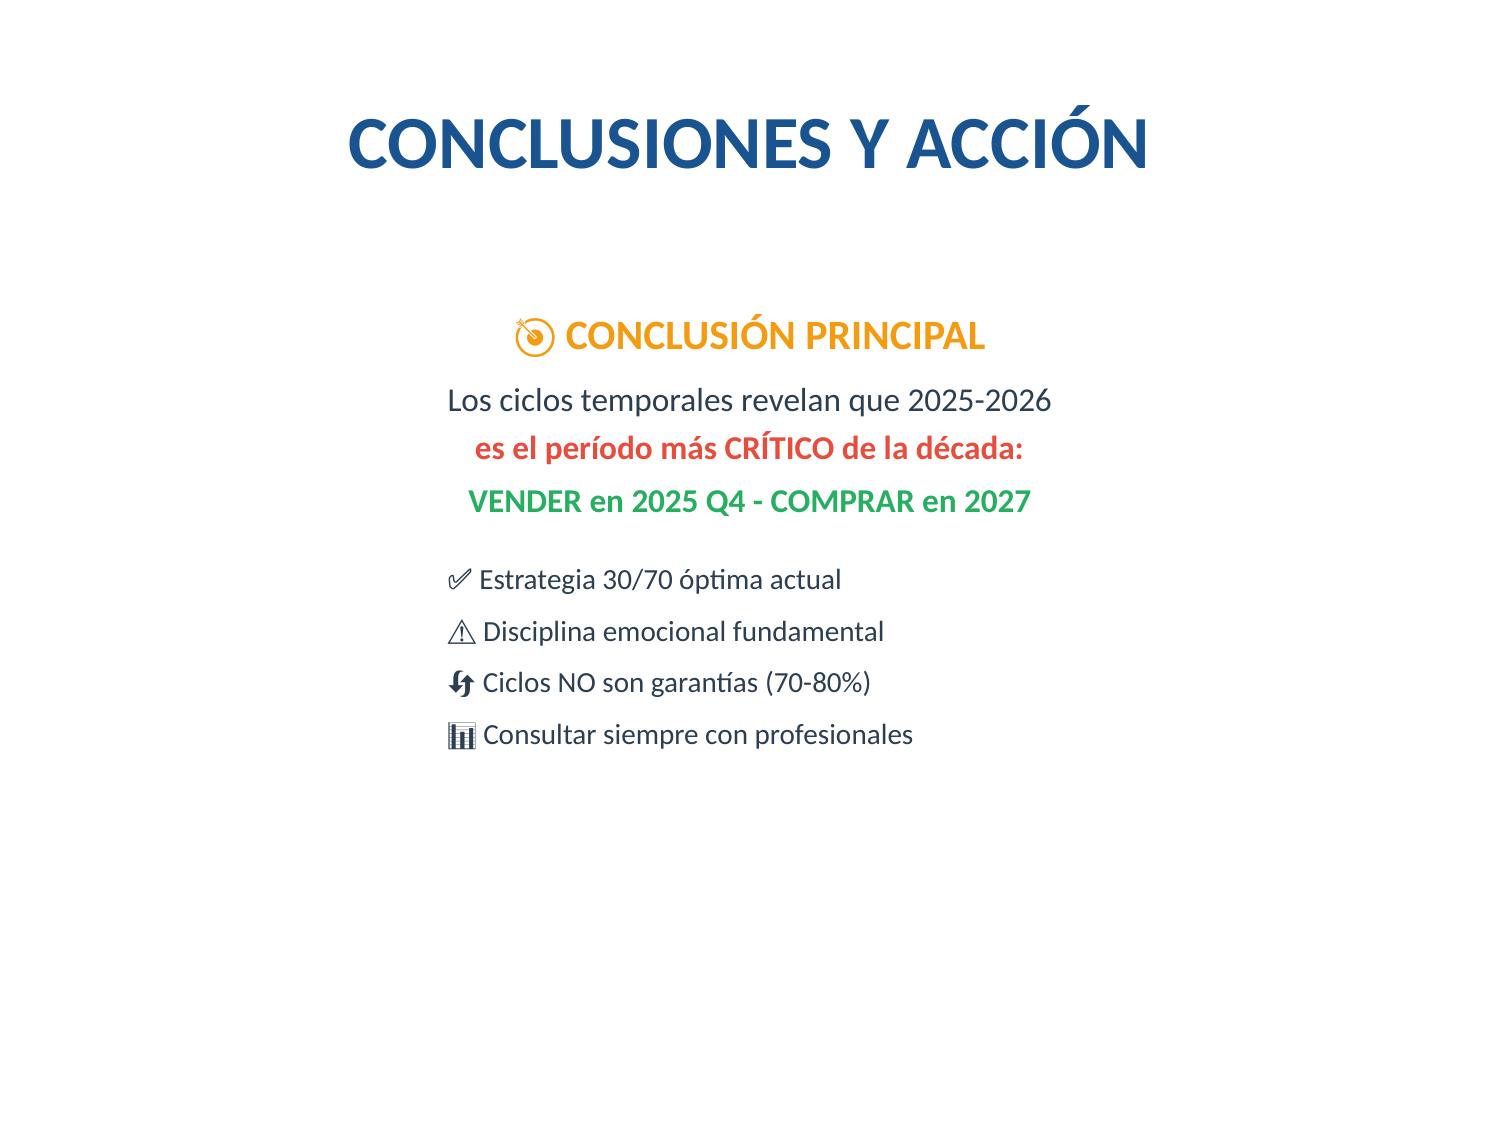

# CONCLUSIONES Y ACCIÓN
🎯 CONCLUSIÓN PRINCIPAL
Los ciclos temporales revelan que 2025-2026
es el período más CRÍTICO de la década:
VENDER en 2025 Q4 - COMPRAR en 2027
✅ Estrategia 30/70 óptima actual
⚠️ Disciplina emocional fundamental
🔄 Ciclos NO son garantías (70-80%)
📊 Consultar siempre con profesionales